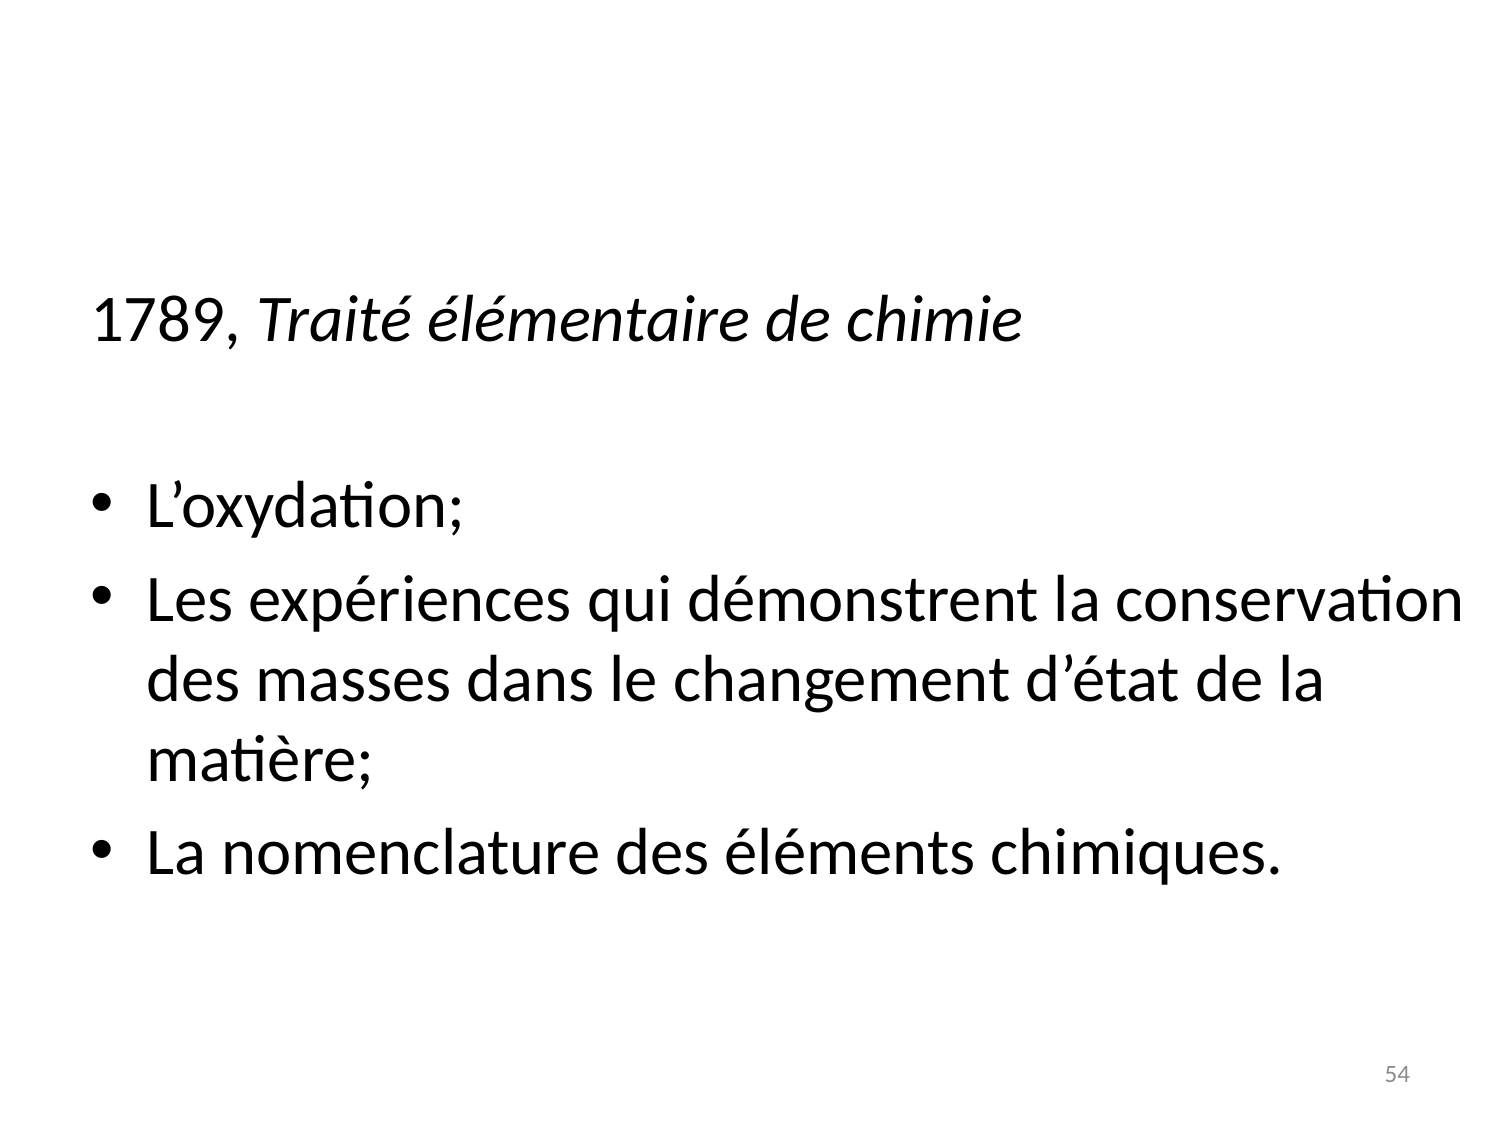

1789, Traité élémentaire de chimie

L’oxydation;
Les expériences qui démonstrent la conservation des masses dans le changement d’état de la matière;
La nomenclature des éléments chimiques.

54